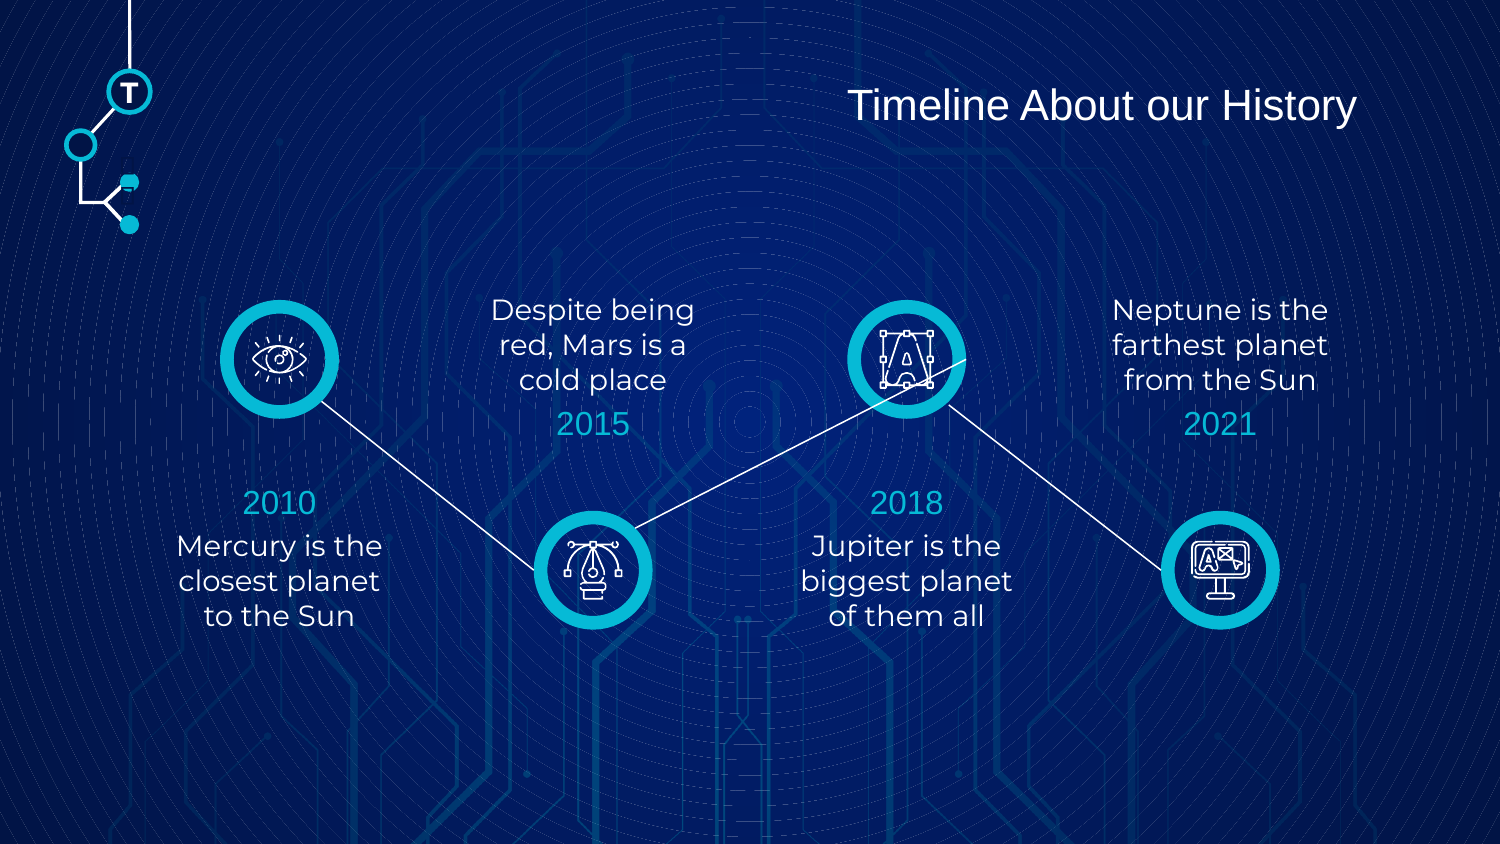

# Timeline About our History
T

🠺

🠺
Despite being red, Mars is a cold place

Neptune is the farthest planet from the Sun

2015
2021
2010
2018

Mercury is the closest planet to the Sun
Jupiter is the biggest planet of them all